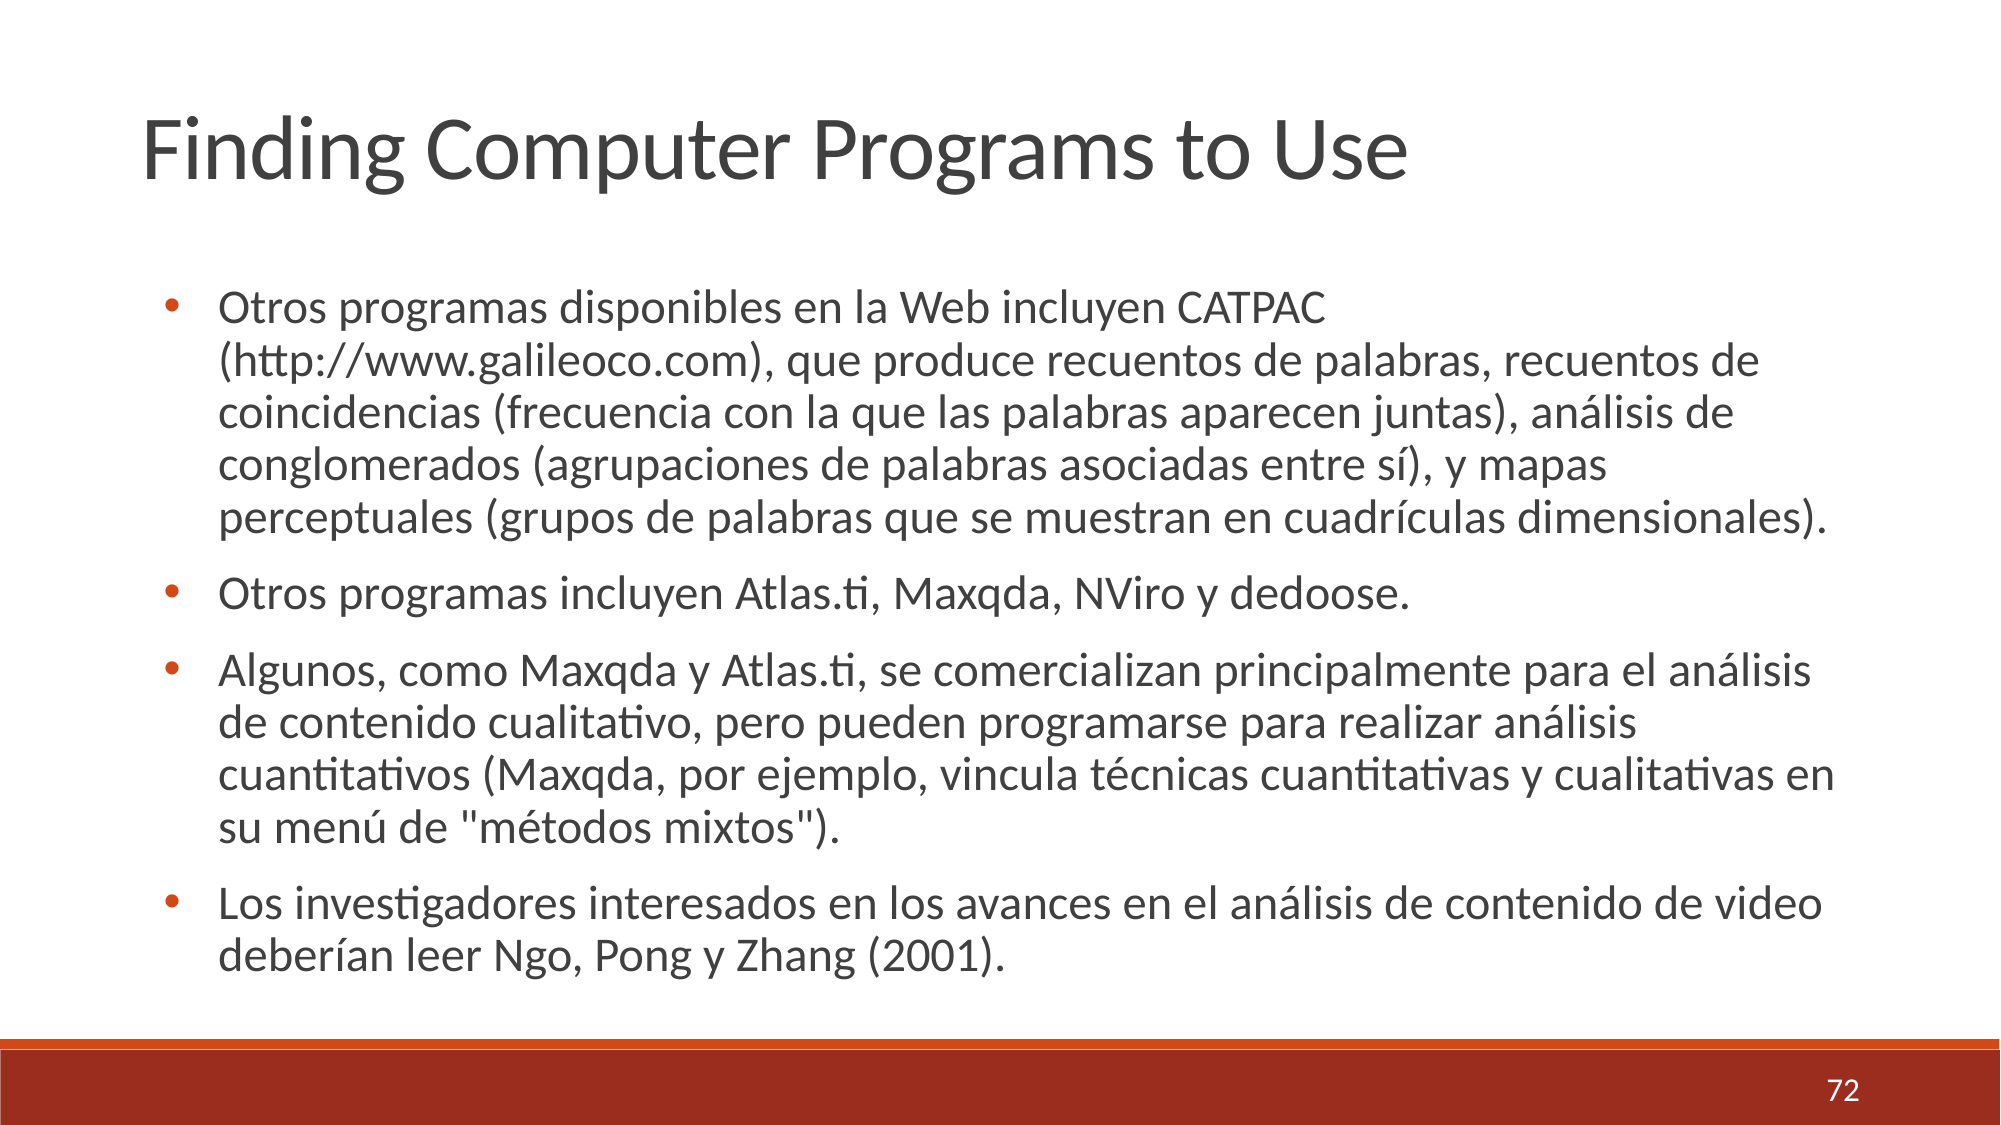

Finding Computer Programs to Use
Otros programas disponibles en la Web incluyen CATPAC (http://www.galileoco.com), que produce recuentos de palabras, recuentos de coincidencias (frecuencia con la que las palabras aparecen juntas), análisis de conglomerados (agrupaciones de palabras asociadas entre sí), y mapas perceptuales (grupos de palabras que se muestran en cuadrículas dimensionales).
Otros programas incluyen Atlas.ti, Maxqda, NViro y dedoose.
Algunos, como Maxqda y Atlas.ti, se comercializan principalmente para el análisis de contenido cualitativo, pero pueden programarse para realizar análisis cuantitativos (Maxqda, por ejemplo, vincula técnicas cuantitativas y cualitativas en su menú de "métodos mixtos").
Los investigadores interesados ​​en los avances en el análisis de contenido de video deberían leer Ngo, Pong y Zhang (2001).
72